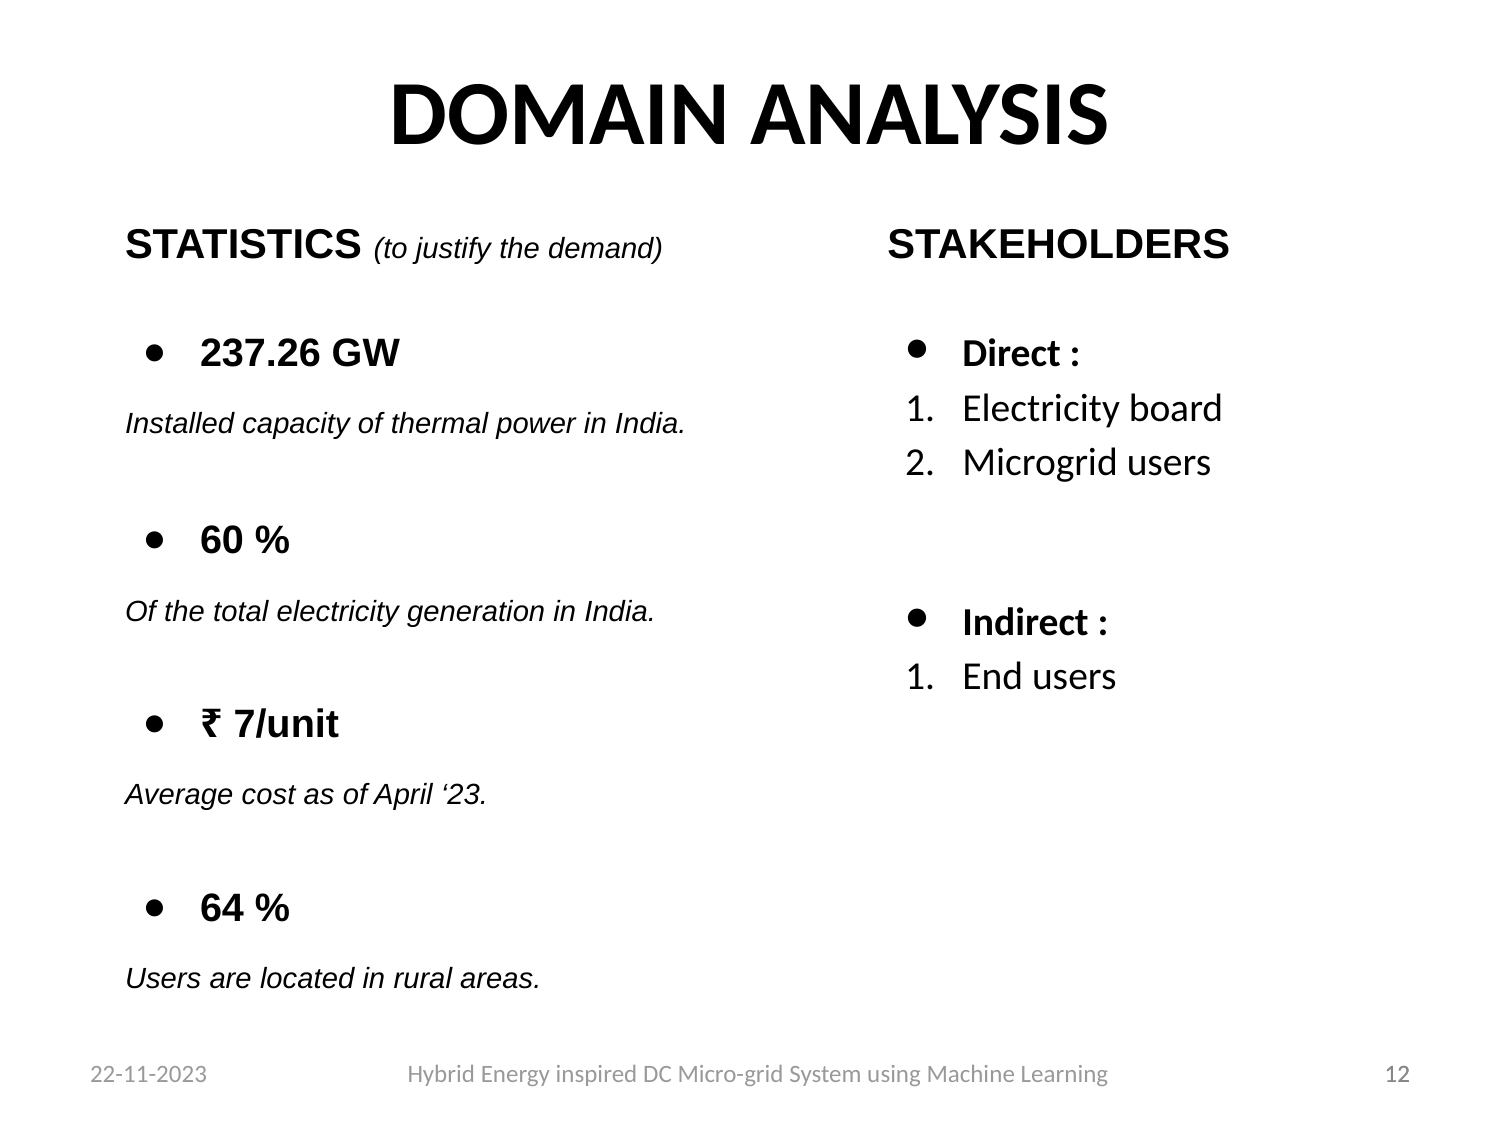

# DOMAIN ANALYSIS

STATISTICS (to justify the demand)

237.26 GW
Installed capacity of thermal power in India.

60 %
Of the total electricity generation in India.

₹ 7/unit
Average cost as of April ‘23.

64 %
Users are located in rural areas.
STAKEHOLDERS

Direct :
Electricity board
Microgrid users

Indirect :
End users
22-11-2023                                   Hybrid Energy inspired DC Micro-grid System using Machine Learning
12
12